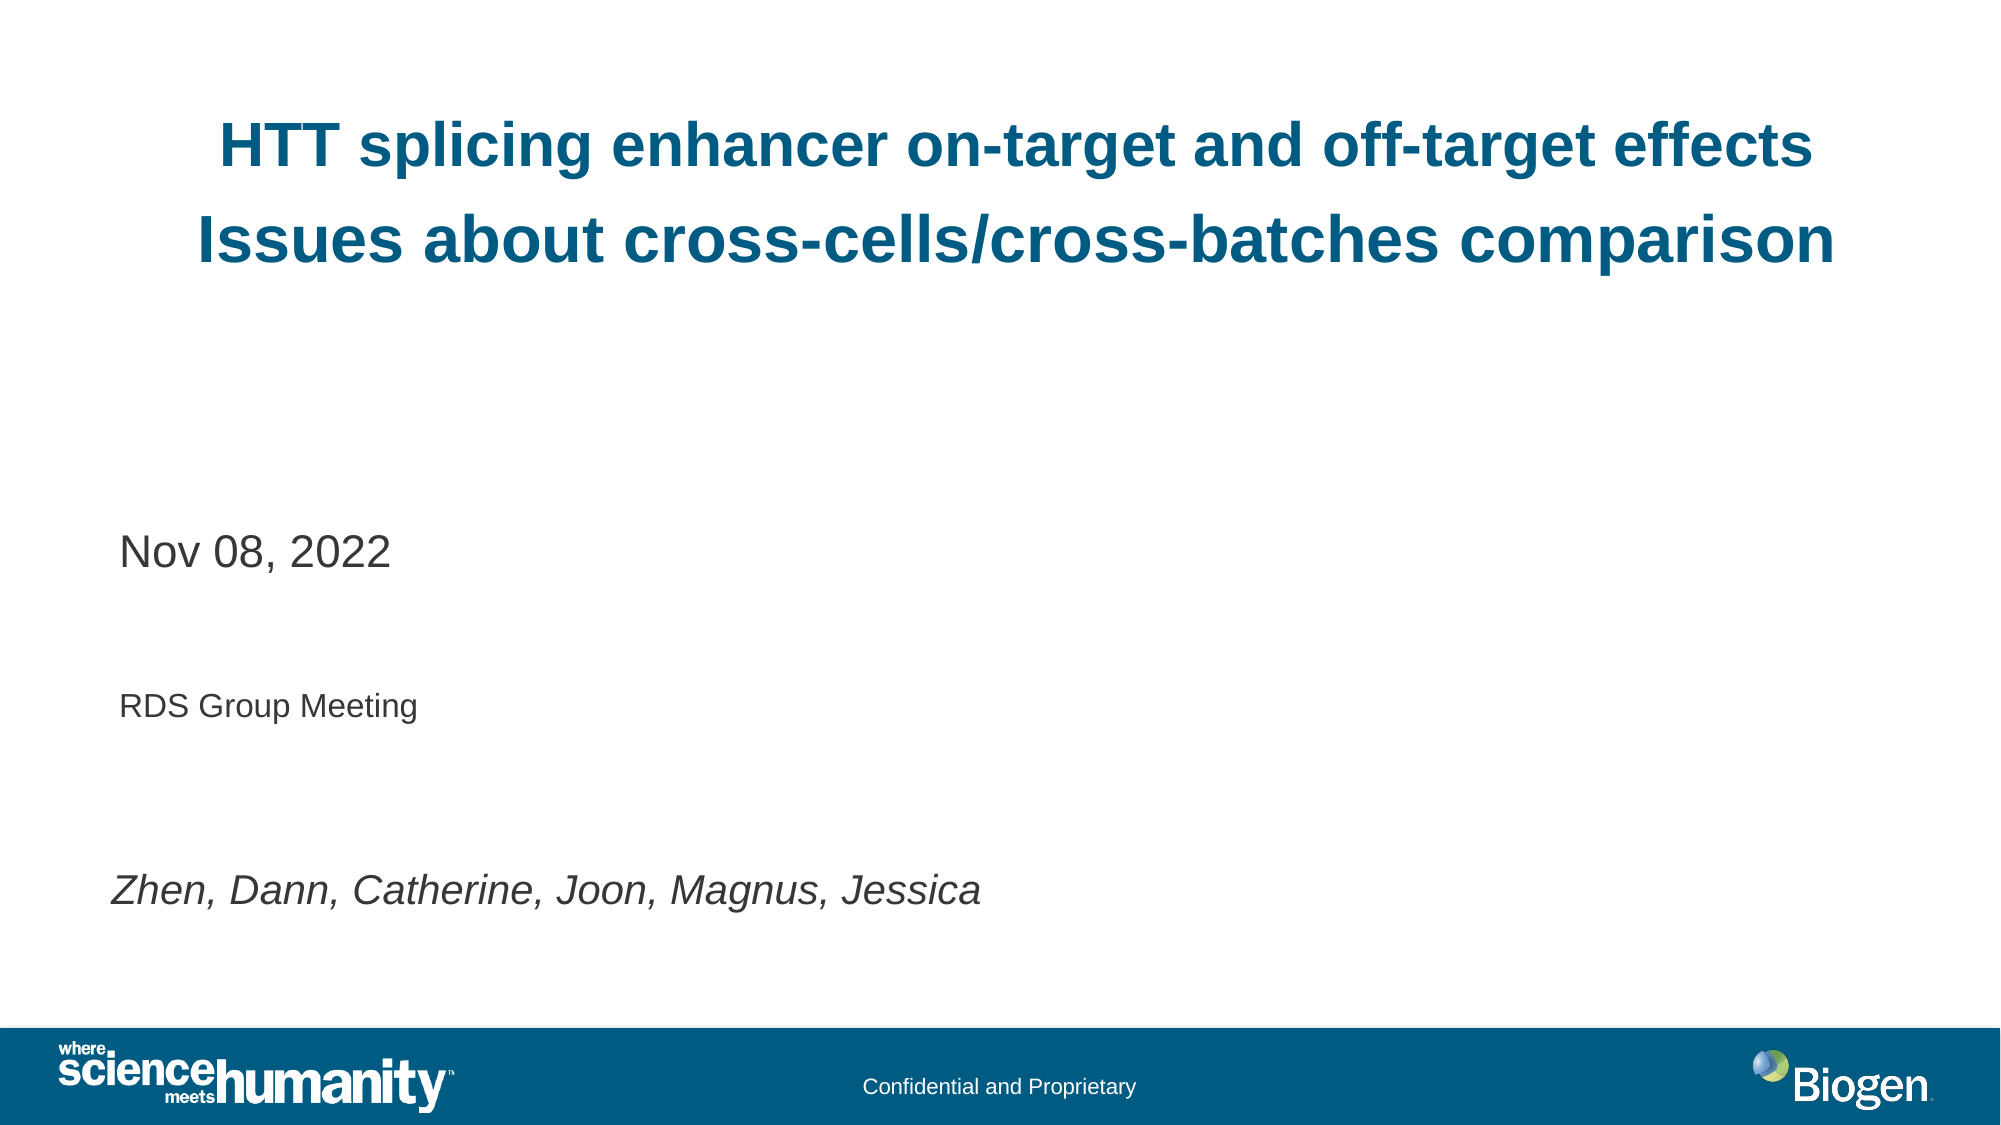

HTT splicing enhancer on-target and off-target effects
Issues about cross-cells/cross-batches comparison

Nov 08, 2022

RDS Group Meeting
Zhen, Dann, Catherine, Joon, Magnus, Jessica